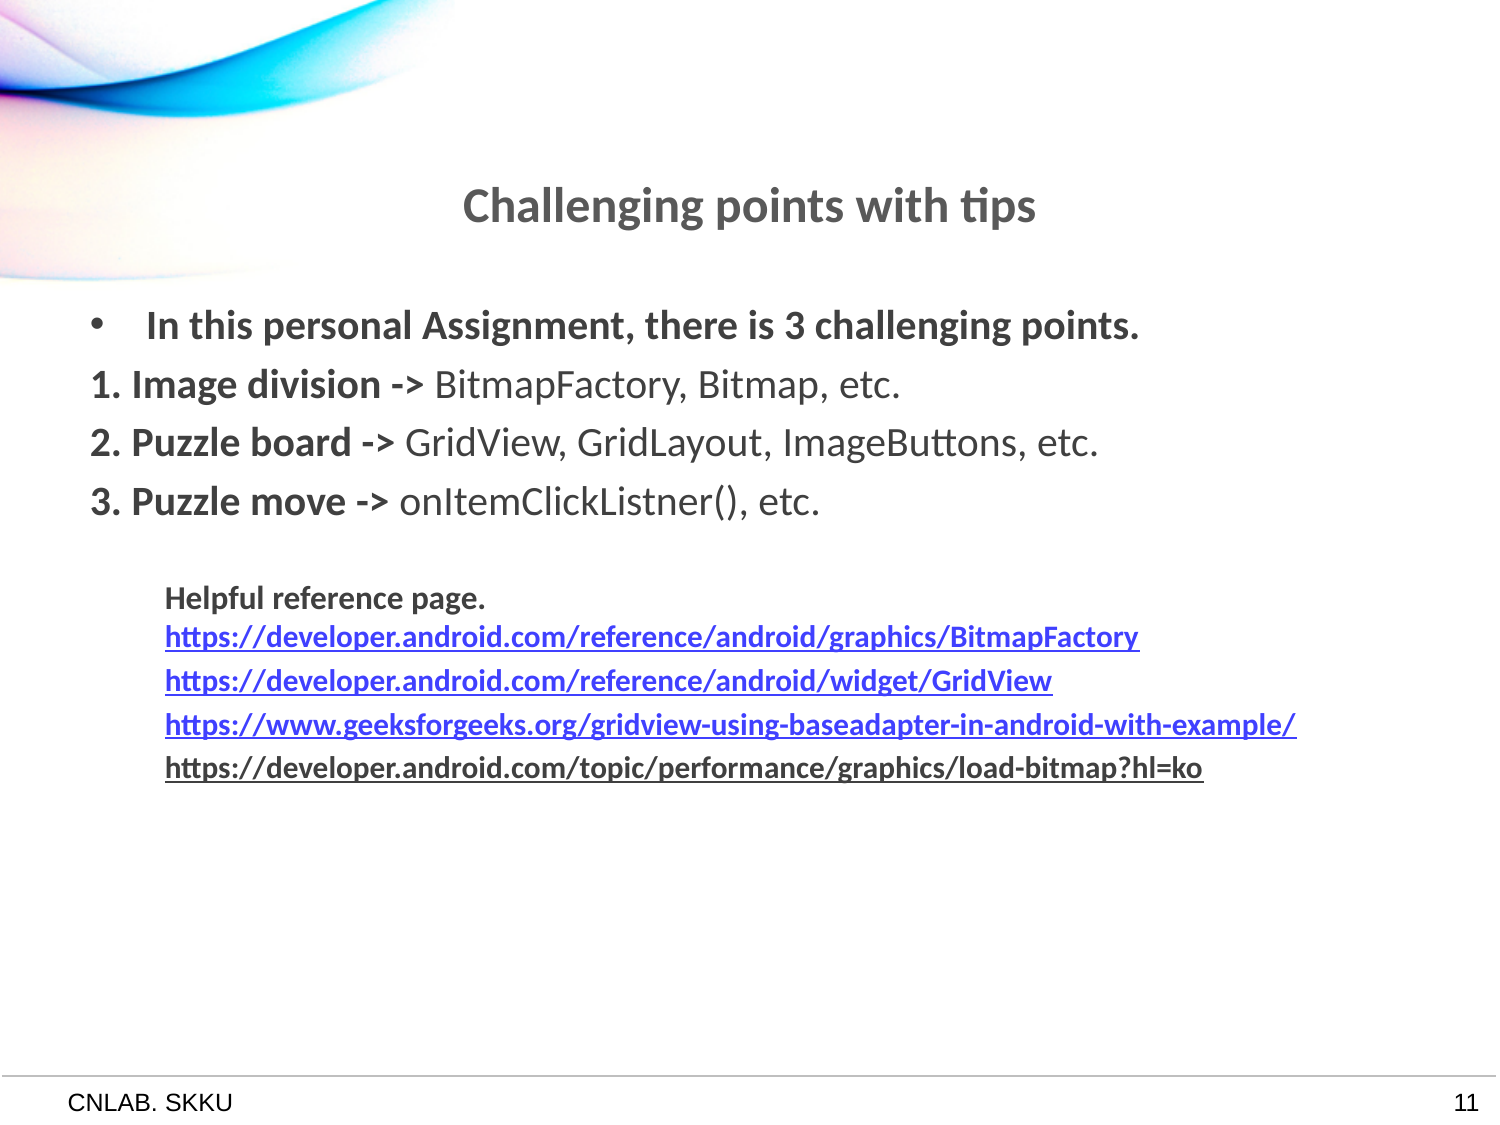

# Challenging points with tips
In this personal Assignment, there is 3 challenging points.
1. Image division -> BitmapFactory, Bitmap, etc.
2. Puzzle board -> GridView, GridLayout, ImageButtons, etc.
3. Puzzle move -> onItemClickListner(), etc.

Helpful reference page. https://developer.android.com/reference/android/graphics/BitmapFactory
https://developer.android.com/reference/android/widget/GridView
https://www.geeksforgeeks.org/gridview-using-baseadapter-in-android-with-example/
https://developer.android.com/topic/performance/graphics/load-bitmap?hl=ko

11